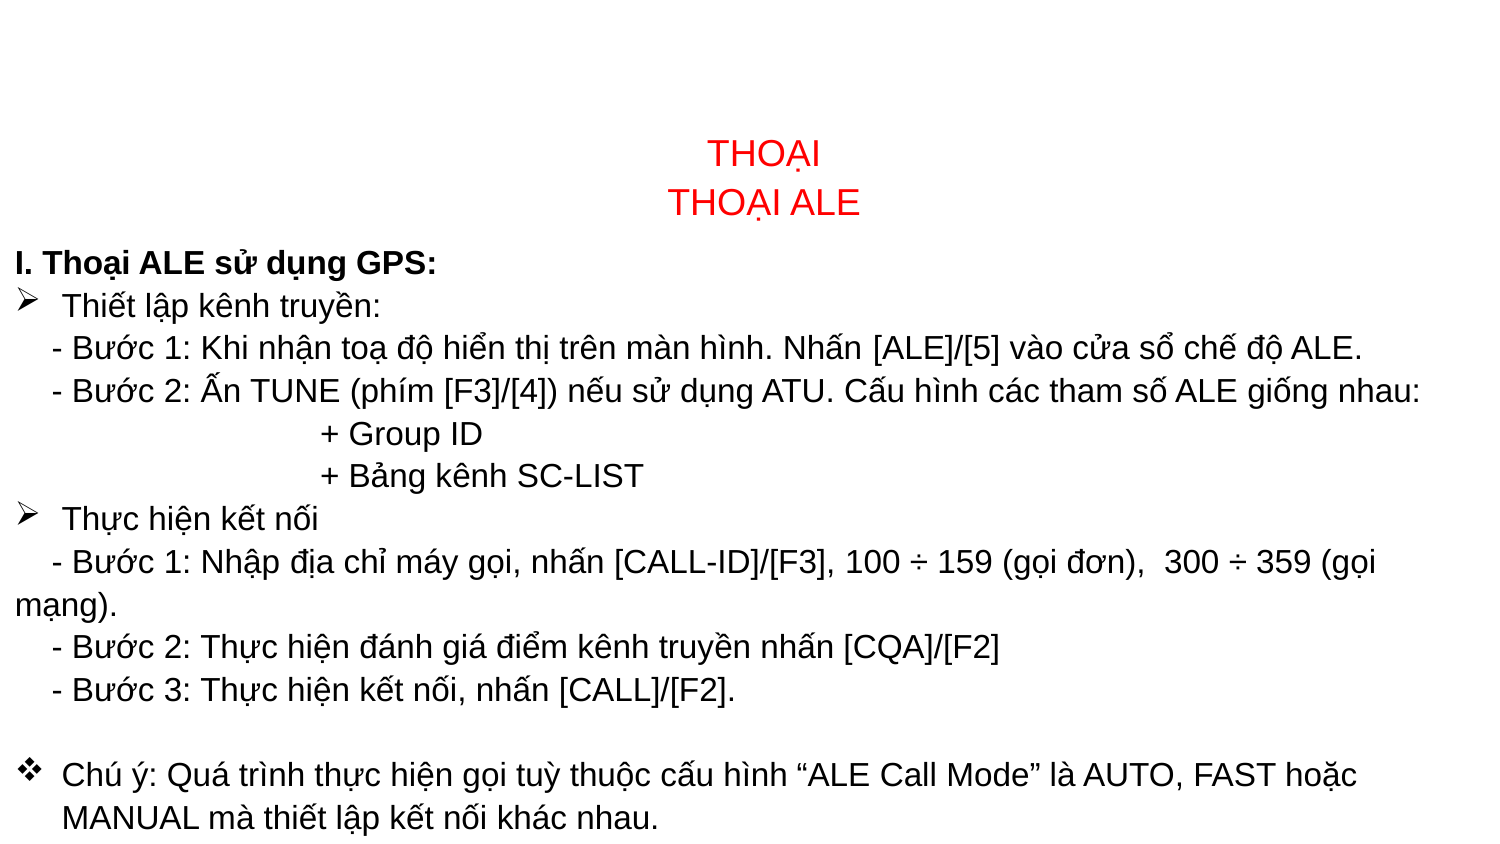

THOẠI
THOẠI ALE
I. Thoại ALE sử dụng GPS:
Thiết lập kênh truyền:
    - Bước 1: Khi nhận toạ độ hiển thị trên màn hình. Nhấn [ALE]/[5] vào cửa sổ chế độ ALE.
    - Bước 2: Ấn TUNE (phím [F3]/[4]) nếu sử dụng ATU. Cấu hình các tham số ALE giống nhau:
                                 + Group ID
                                 + Bảng kênh SC-LIST
Thực hiện kết nối
    - Bước 1: Nhập địa chỉ máy gọi, nhấn [CALL-ID]/[F3], 100 ÷ 159 (gọi đơn),  300 ÷ 359 (gọi mạng).
    - Bước 2: Thực hiện đánh giá điểm kênh truyền nhấn [CQA]/[F2]
    - Bước 3: Thực hiện kết nối, nhấn [CALL]/[F2].

Chú ý: Quá trình thực hiện gọi tuỳ thuộc cấu hình “ALE Call Mode” là AUTO, FAST hoặc MANUAL mà thiết lập kết nối khác nhau.